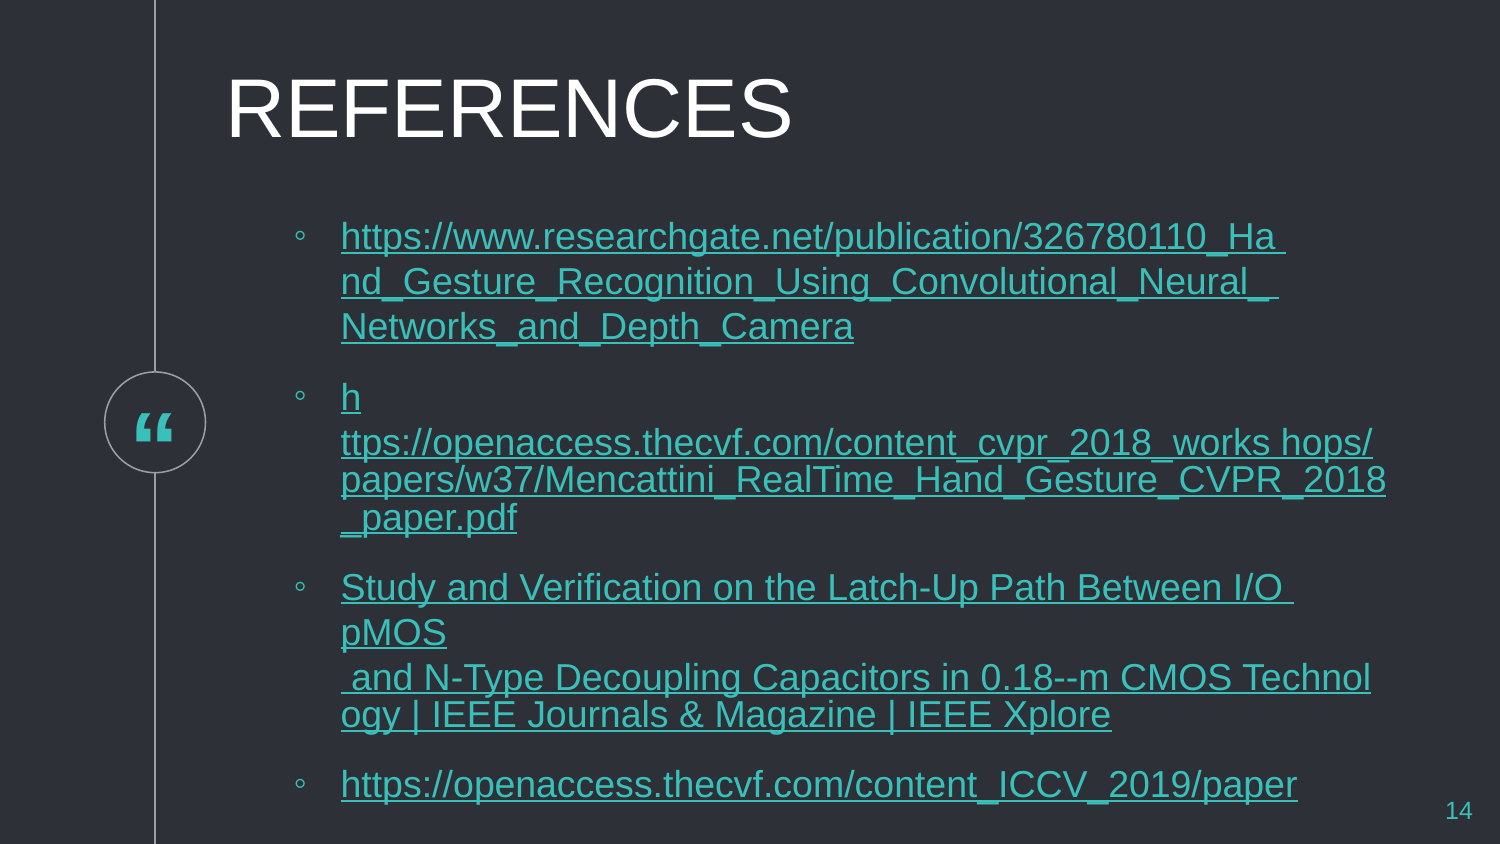

REFERENCES
https://www.researchgate.net/publication/326780110_Ha nd_Gesture_Recognition_Using_Convolutional_Neural_ Networks_and_Depth_Camera
https://openaccess.thecvf.com/content_cvpr_2018_works hops/papers/w37/Mencattini_RealTime_Hand_Gesture_CVPR_2018_paper.pdf
Study and Verification on the Latch-Up Path Between I/O pMOS and N-Type Decoupling Capacitors in 0.18--m CMOS Technology | IEEE Journals & Magazine | IEEE Xplore
https://openaccess.thecvf.com/content_ICCV_2019/paper
14